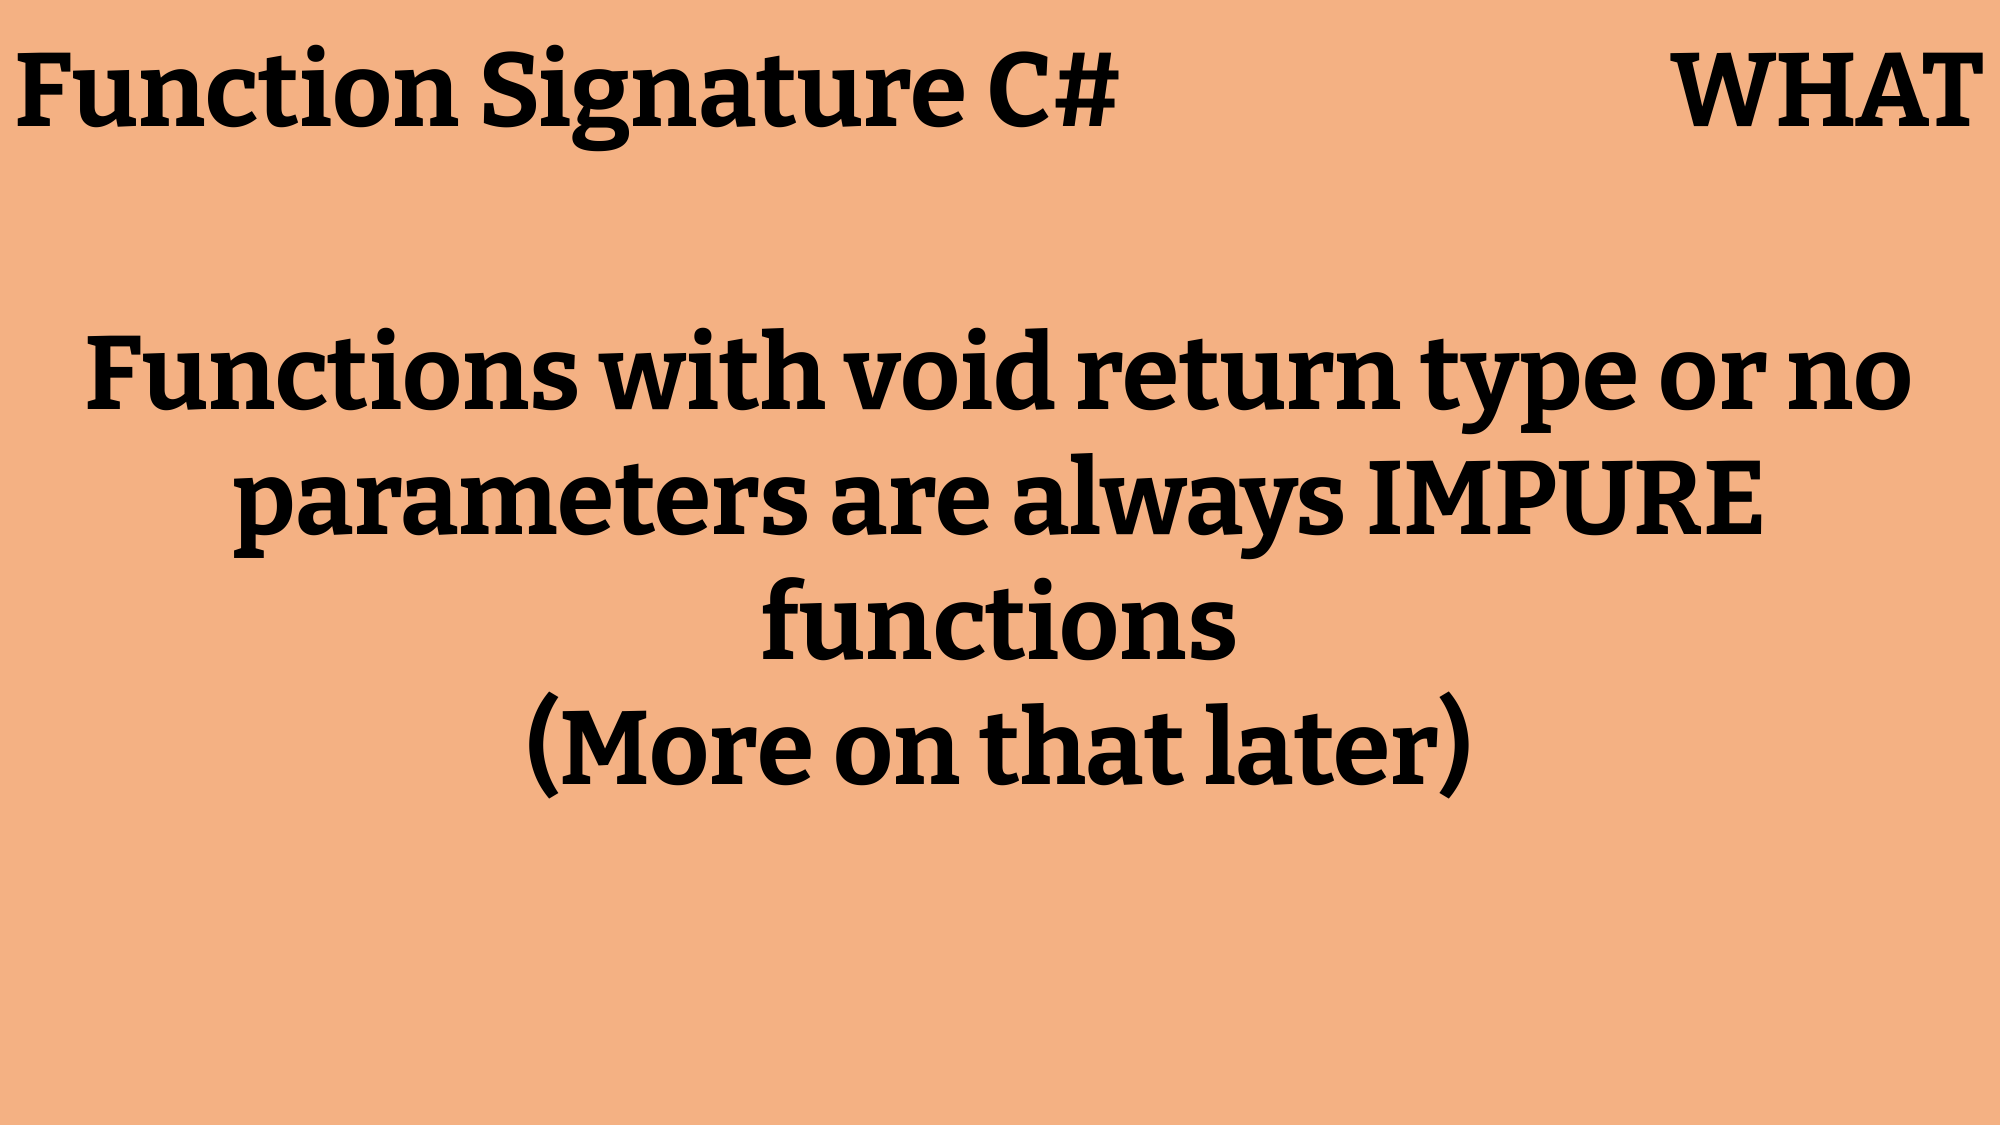

Function Signature C#
WHAT
Functions with void return type or no parameters are always IMPURE functions
(More on that later)